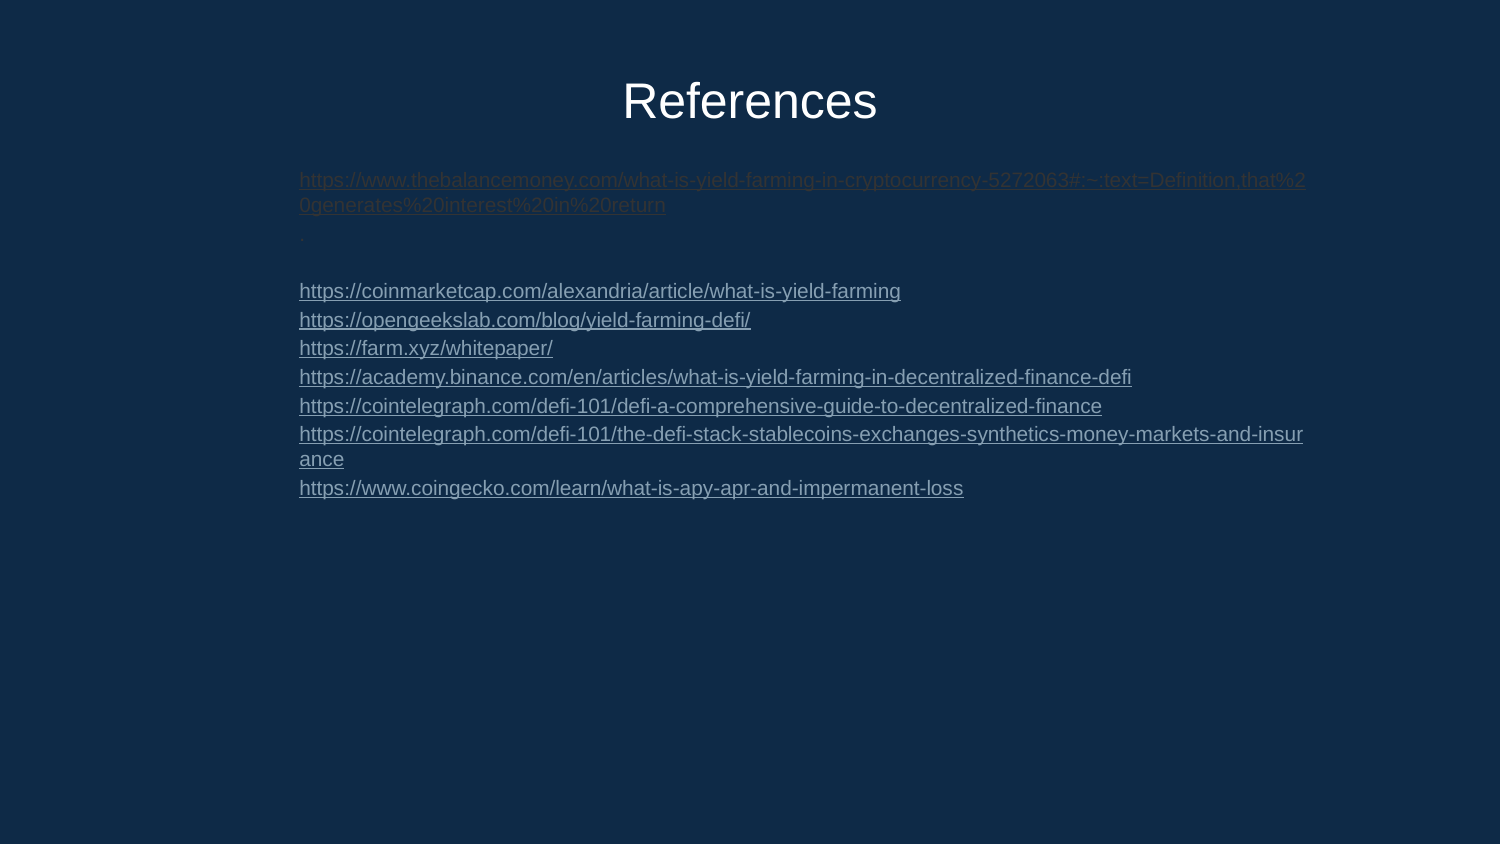

# References
https://www.thebalancemoney.com/what-is-yield-farming-in-cryptocurrency-5272063#:~:text=Definition,that%20generates%20interest%20in%20return.

https://coinmarketcap.com/alexandria/article/what-is-yield-farming
https://opengeekslab.com/blog/yield-farming-defi/
https://farm.xyz/whitepaper/
https://academy.binance.com/en/articles/what-is-yield-farming-in-decentralized-finance-defi
https://cointelegraph.com/defi-101/defi-a-comprehensive-guide-to-decentralized-finance
https://cointelegraph.com/defi-101/the-defi-stack-stablecoins-exchanges-synthetics-money-markets-and-insurance
https://www.coingecko.com/learn/what-is-apy-apr-and-impermanent-loss